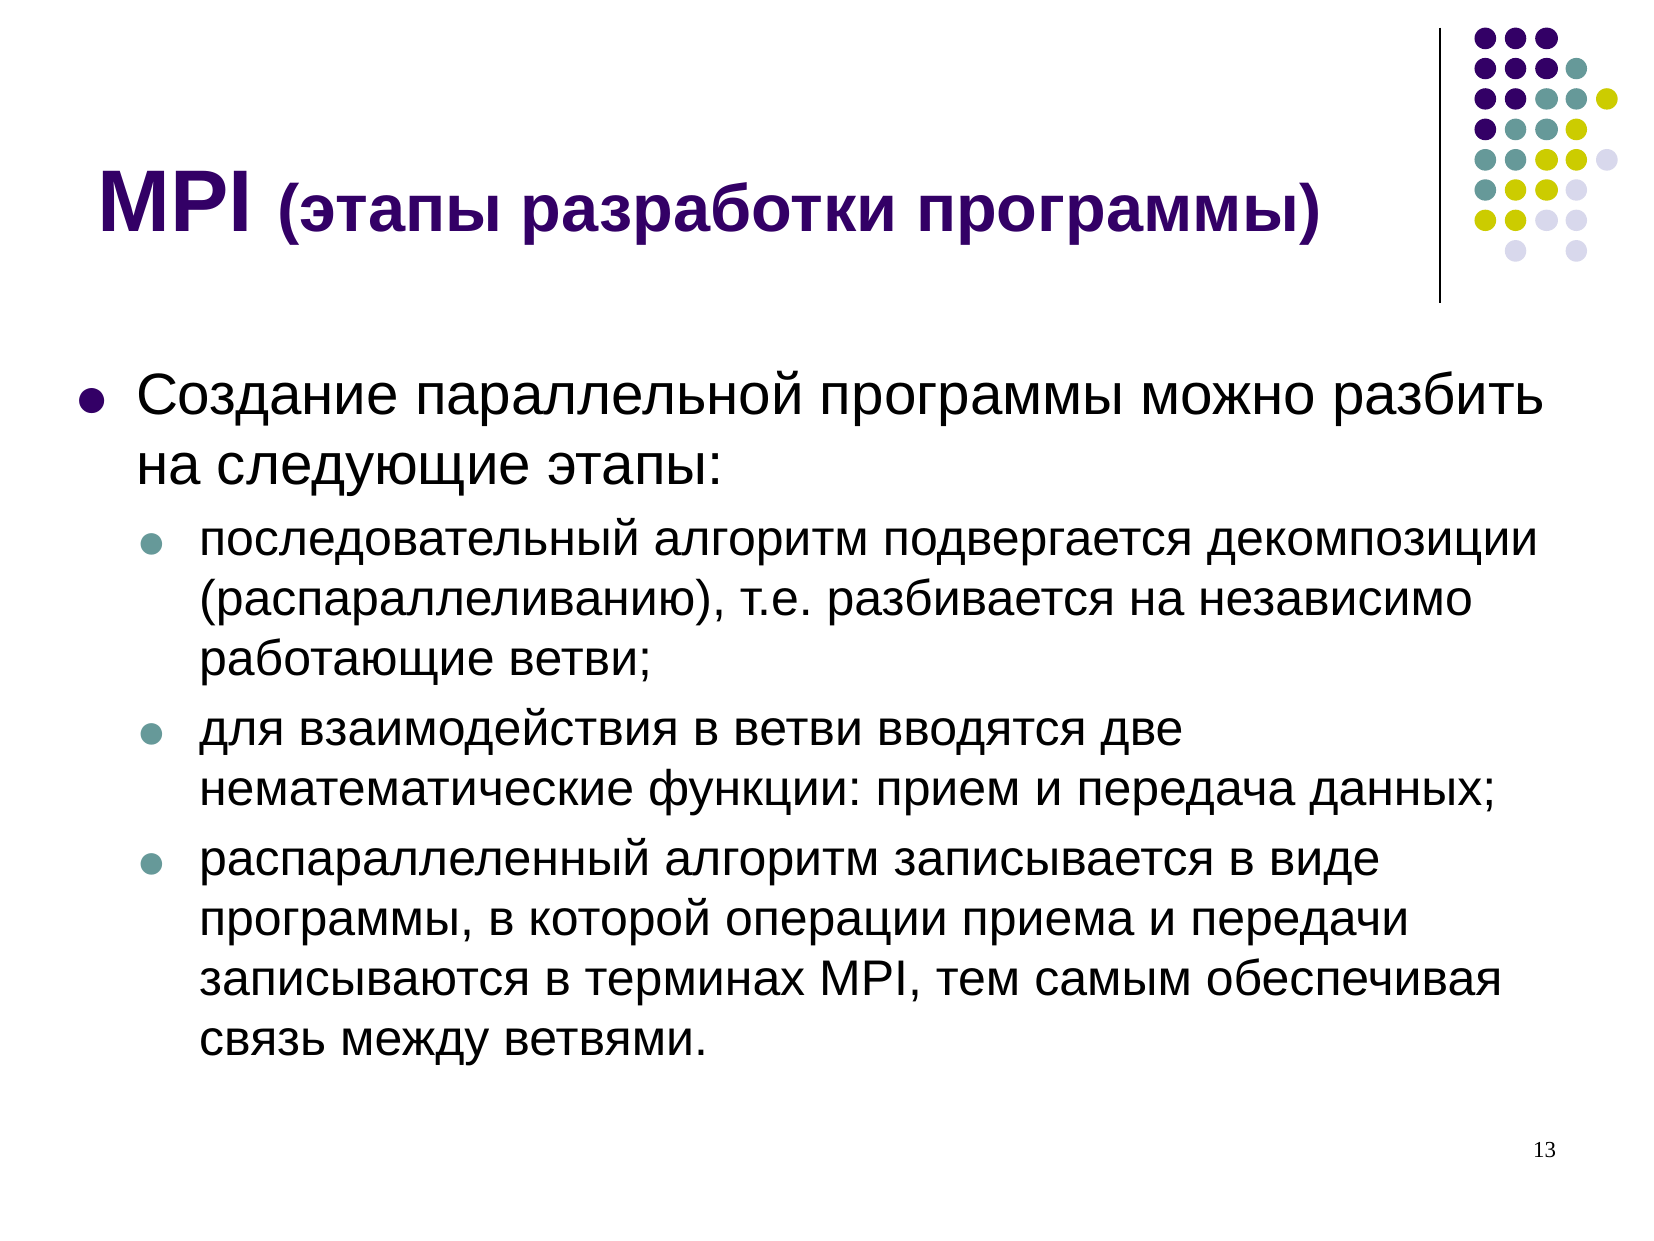

# MPI (этапы разработки программы)
Создание параллельной программы можно разбить на следующие этапы:
последовательный алгоритм подвергается декомпозиции (распараллеливанию), т.е. разбивается на независимо работающие ветви;
для взаимодействия в ветви вводятся две нематематические функции: прием и передача данных;
распараллеленный алгоритм записывается в виде программы, в которой операции приема и передачи записываются в терминах MPI, тем самым обеспечивая связь между ветвями.

13